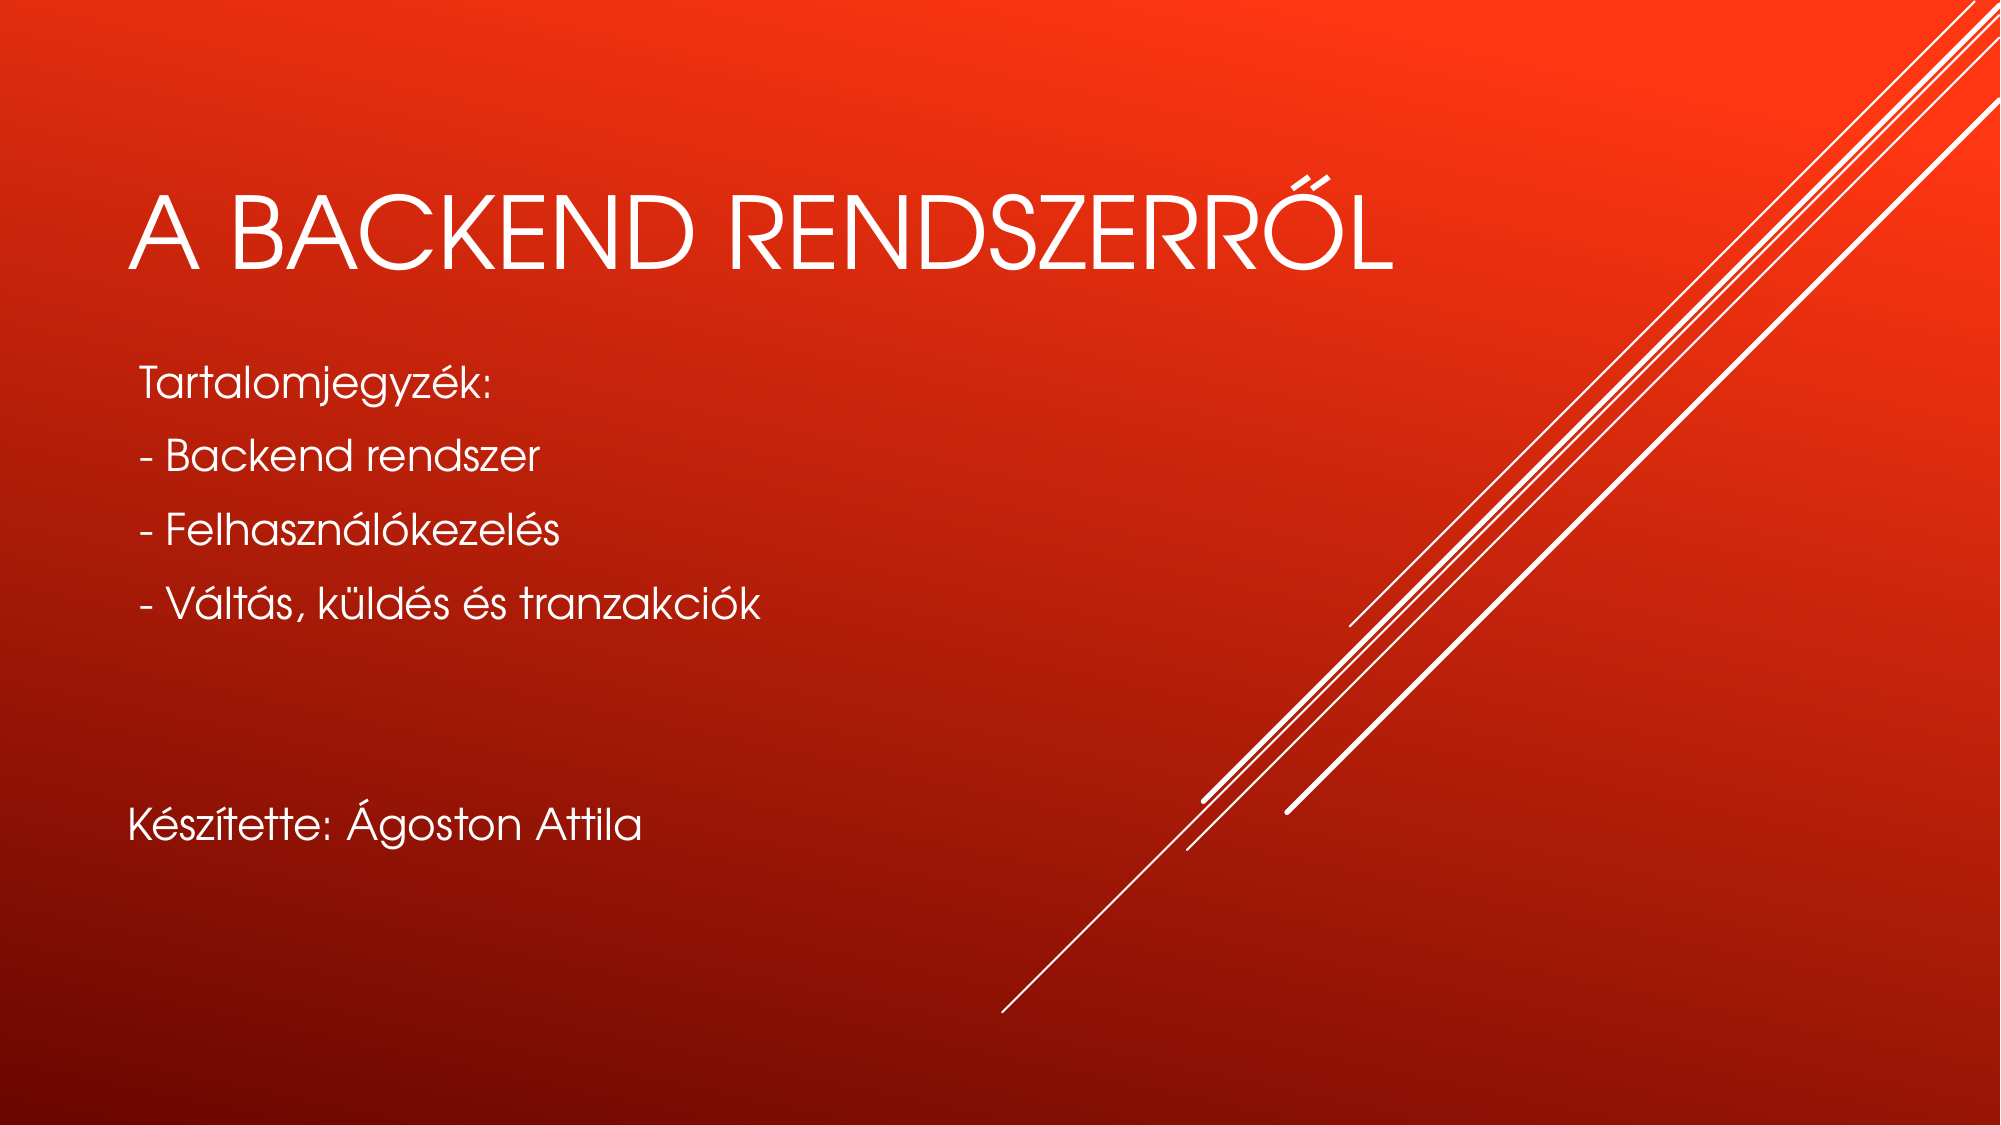

# A backend rendszerről
 Tartalomjegyzék:
 - Backend rendszer
 - Felhasználókezelés
 - Váltás, küldés és tranzakciók

Készítette: Ágoston Attila